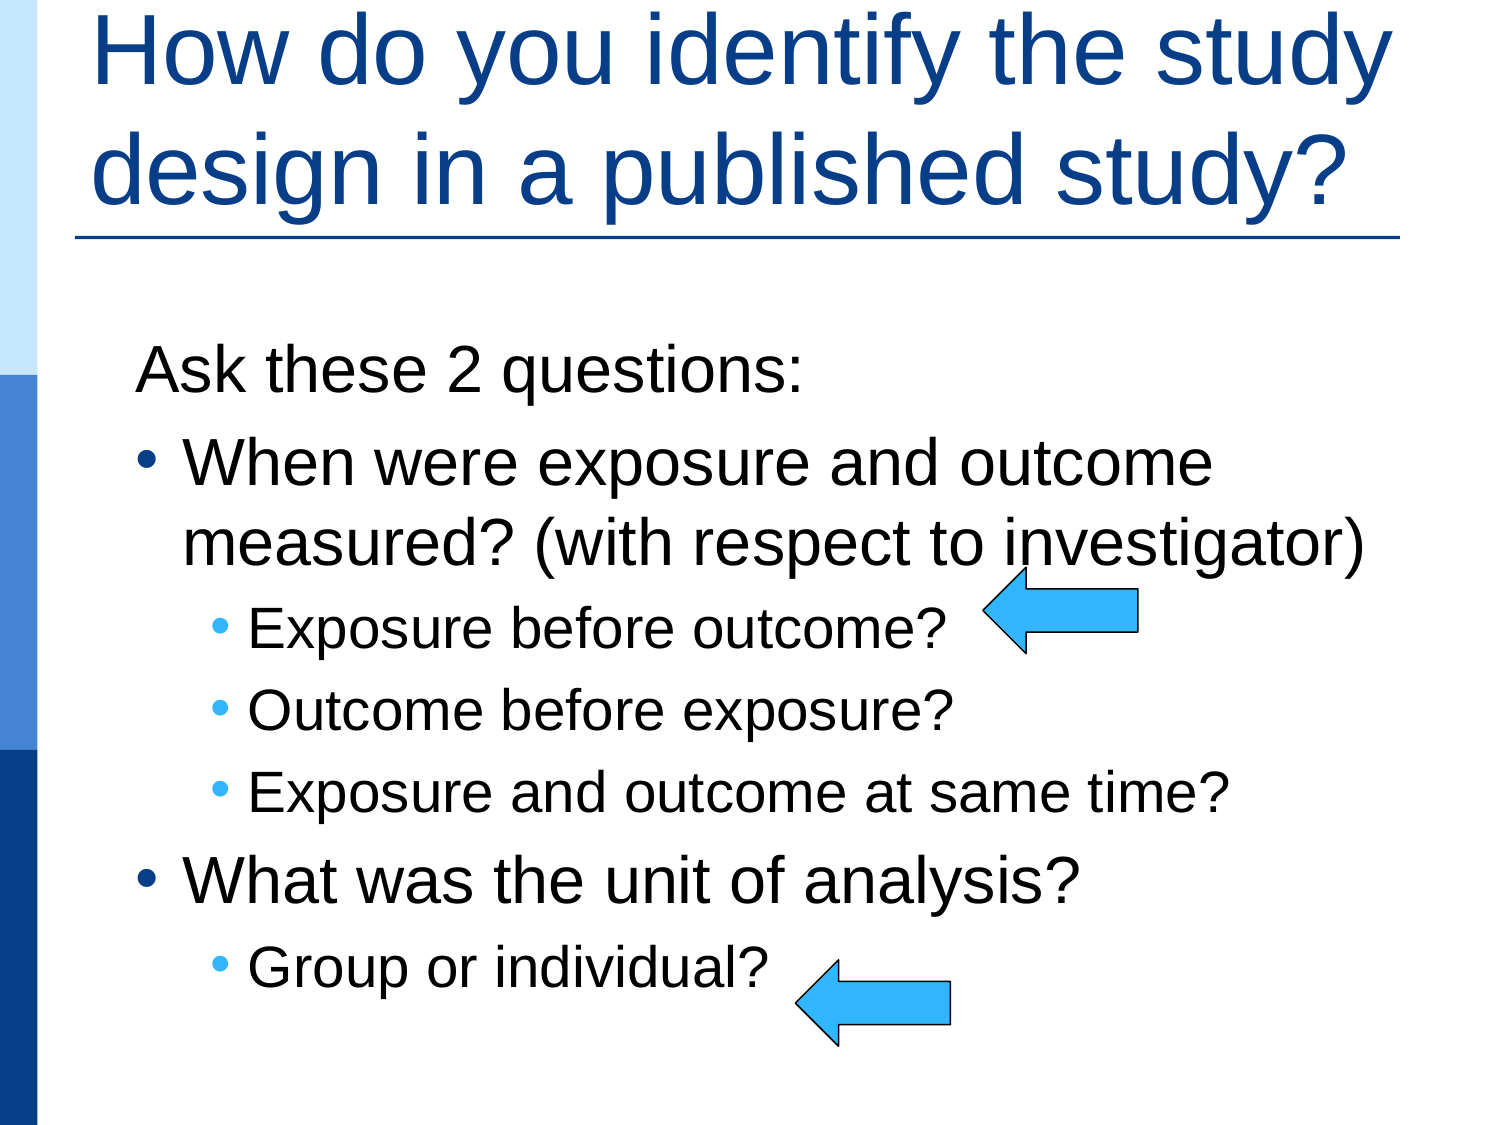

# How do you identify the study design in a published study?
Ask these 2 questions:
When were exposure and outcome  measured? (with respect to investigator)
Exposure before outcome?
Outcome before exposure?
Exposure and outcome at same time?
What was the unit of analysis?
Group or individual?